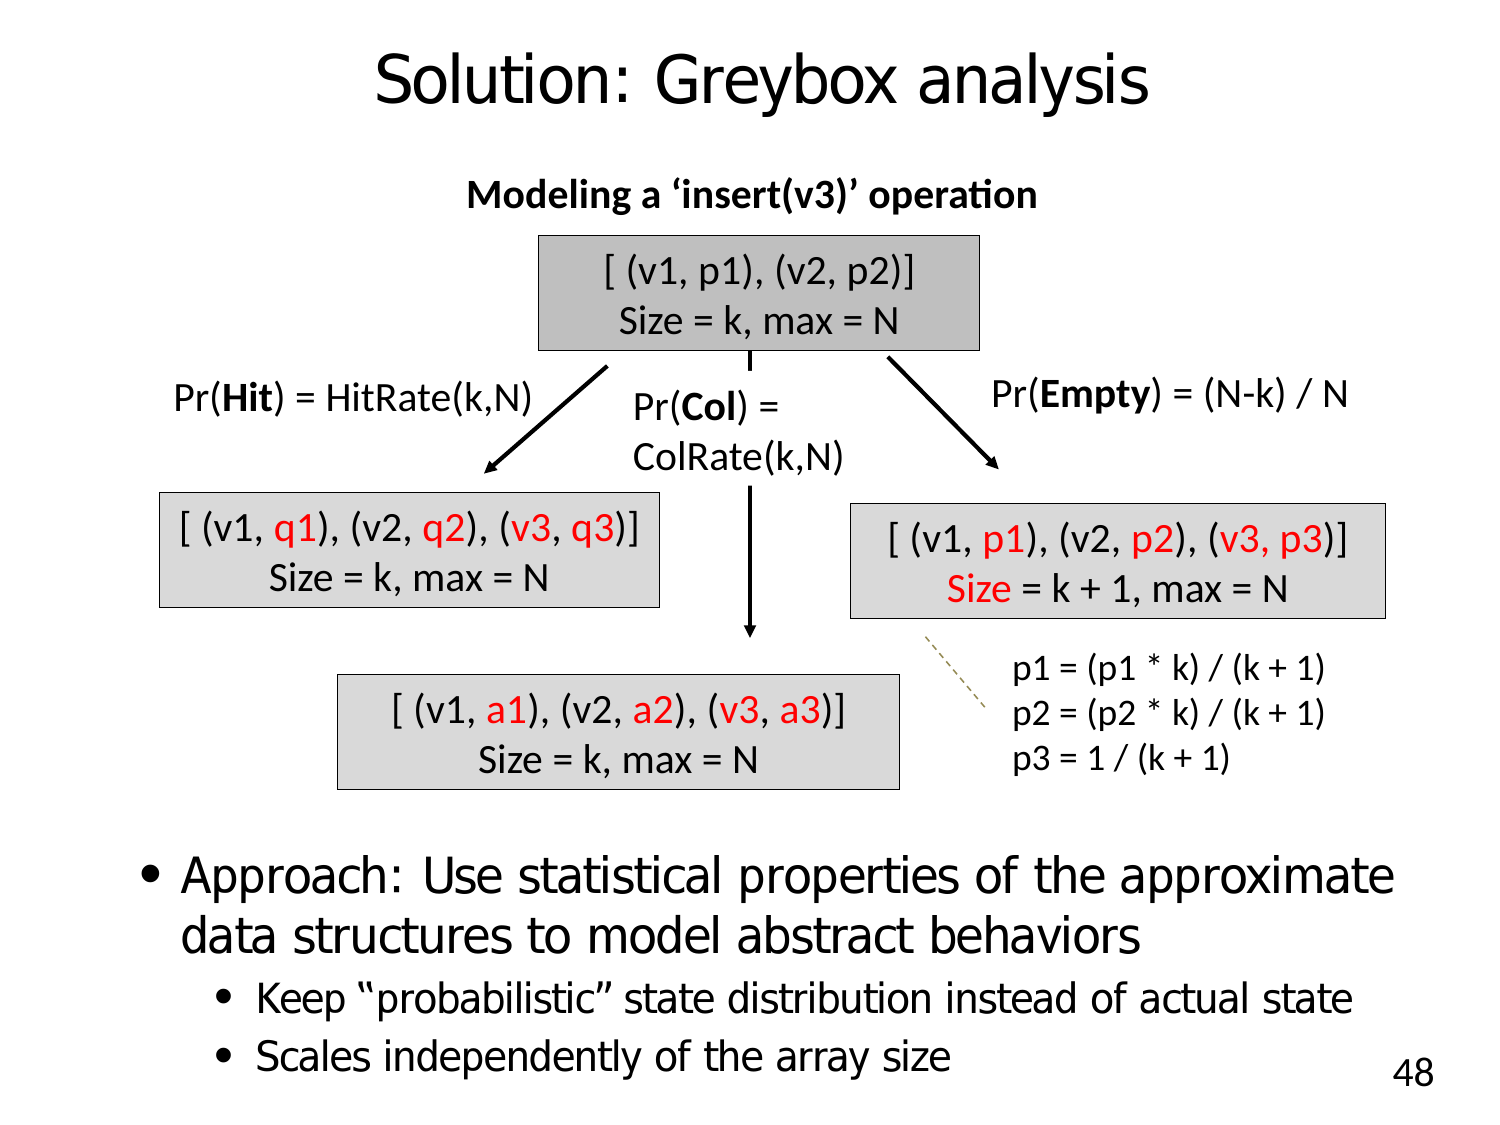

Solution: Greybox analysis

Modeling a ‘insert(v3)’ operation
[ (v1, p1), (v2, p2)]
Size = k, max = N
Pr(Empty) = (N-k) / N
Pr(Hit) = HitRate(k,N)
Pr(Col) = ColRate(k,N)
[ (v1, q1), (v2, q2), (v3, q3)]
Size = k, max = N
[ (v1, p1), (v2, p2), (v3, p3)]
Size = k + 1, max = N
p1 = (p1 * k) / (k + 1)
p2 = (p2 * k) / (k + 1)
p3 = 1 / (k + 1)
[ (v1, a1), (v2, a2), (v3, a3)]
Size = k, max = N
Approach: Use statistical properties of the approximate data structures to model abstract behaviors
Keep “probabilistic” state distribution instead of actual state
Scales independently of the array size
48